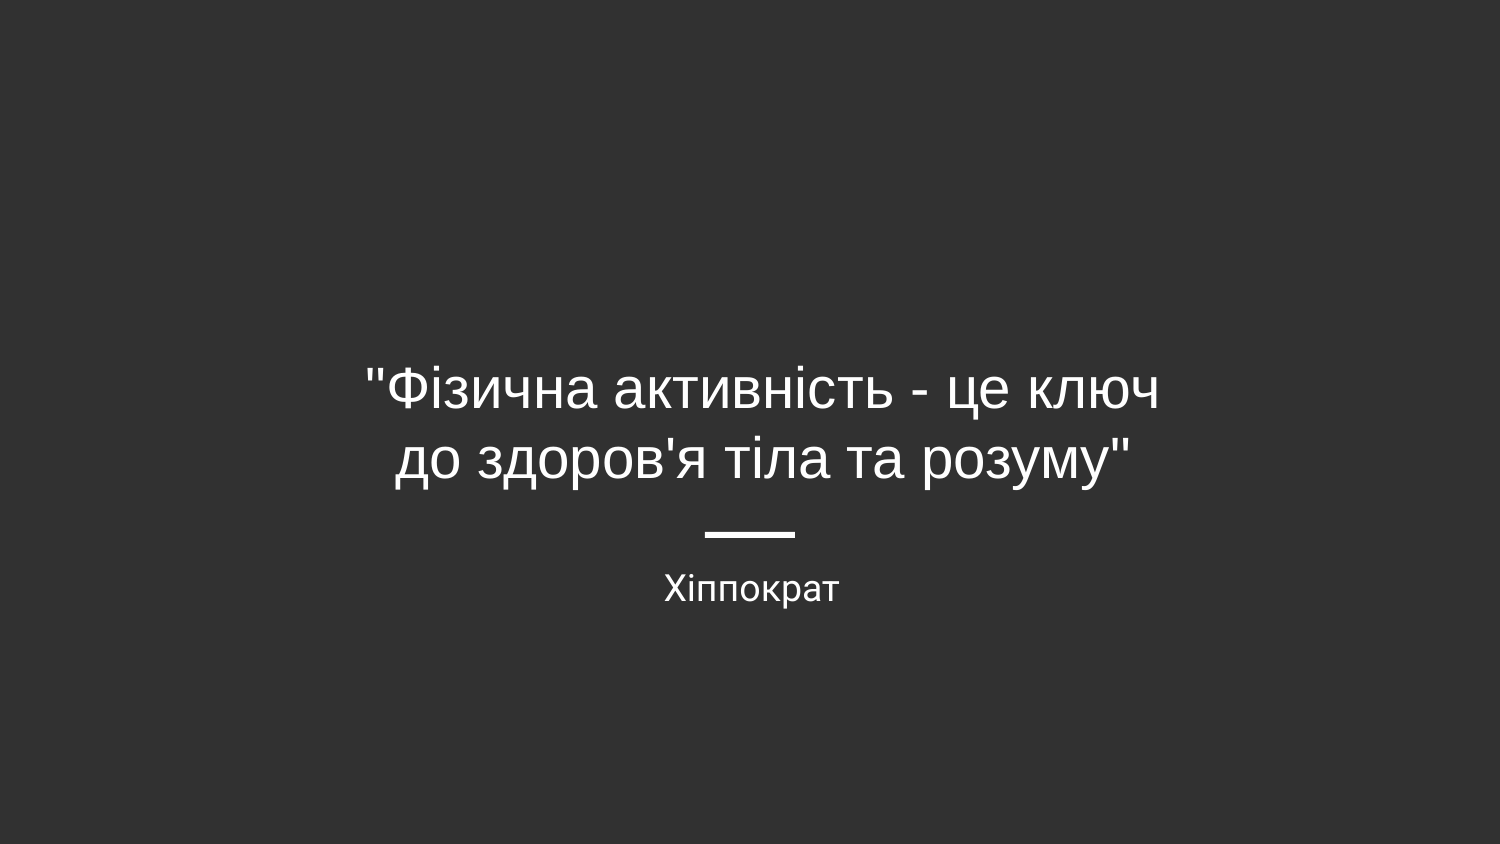

# "Фізична активність - це ключ до здоров'я тіла та розуму"
Хіппократ